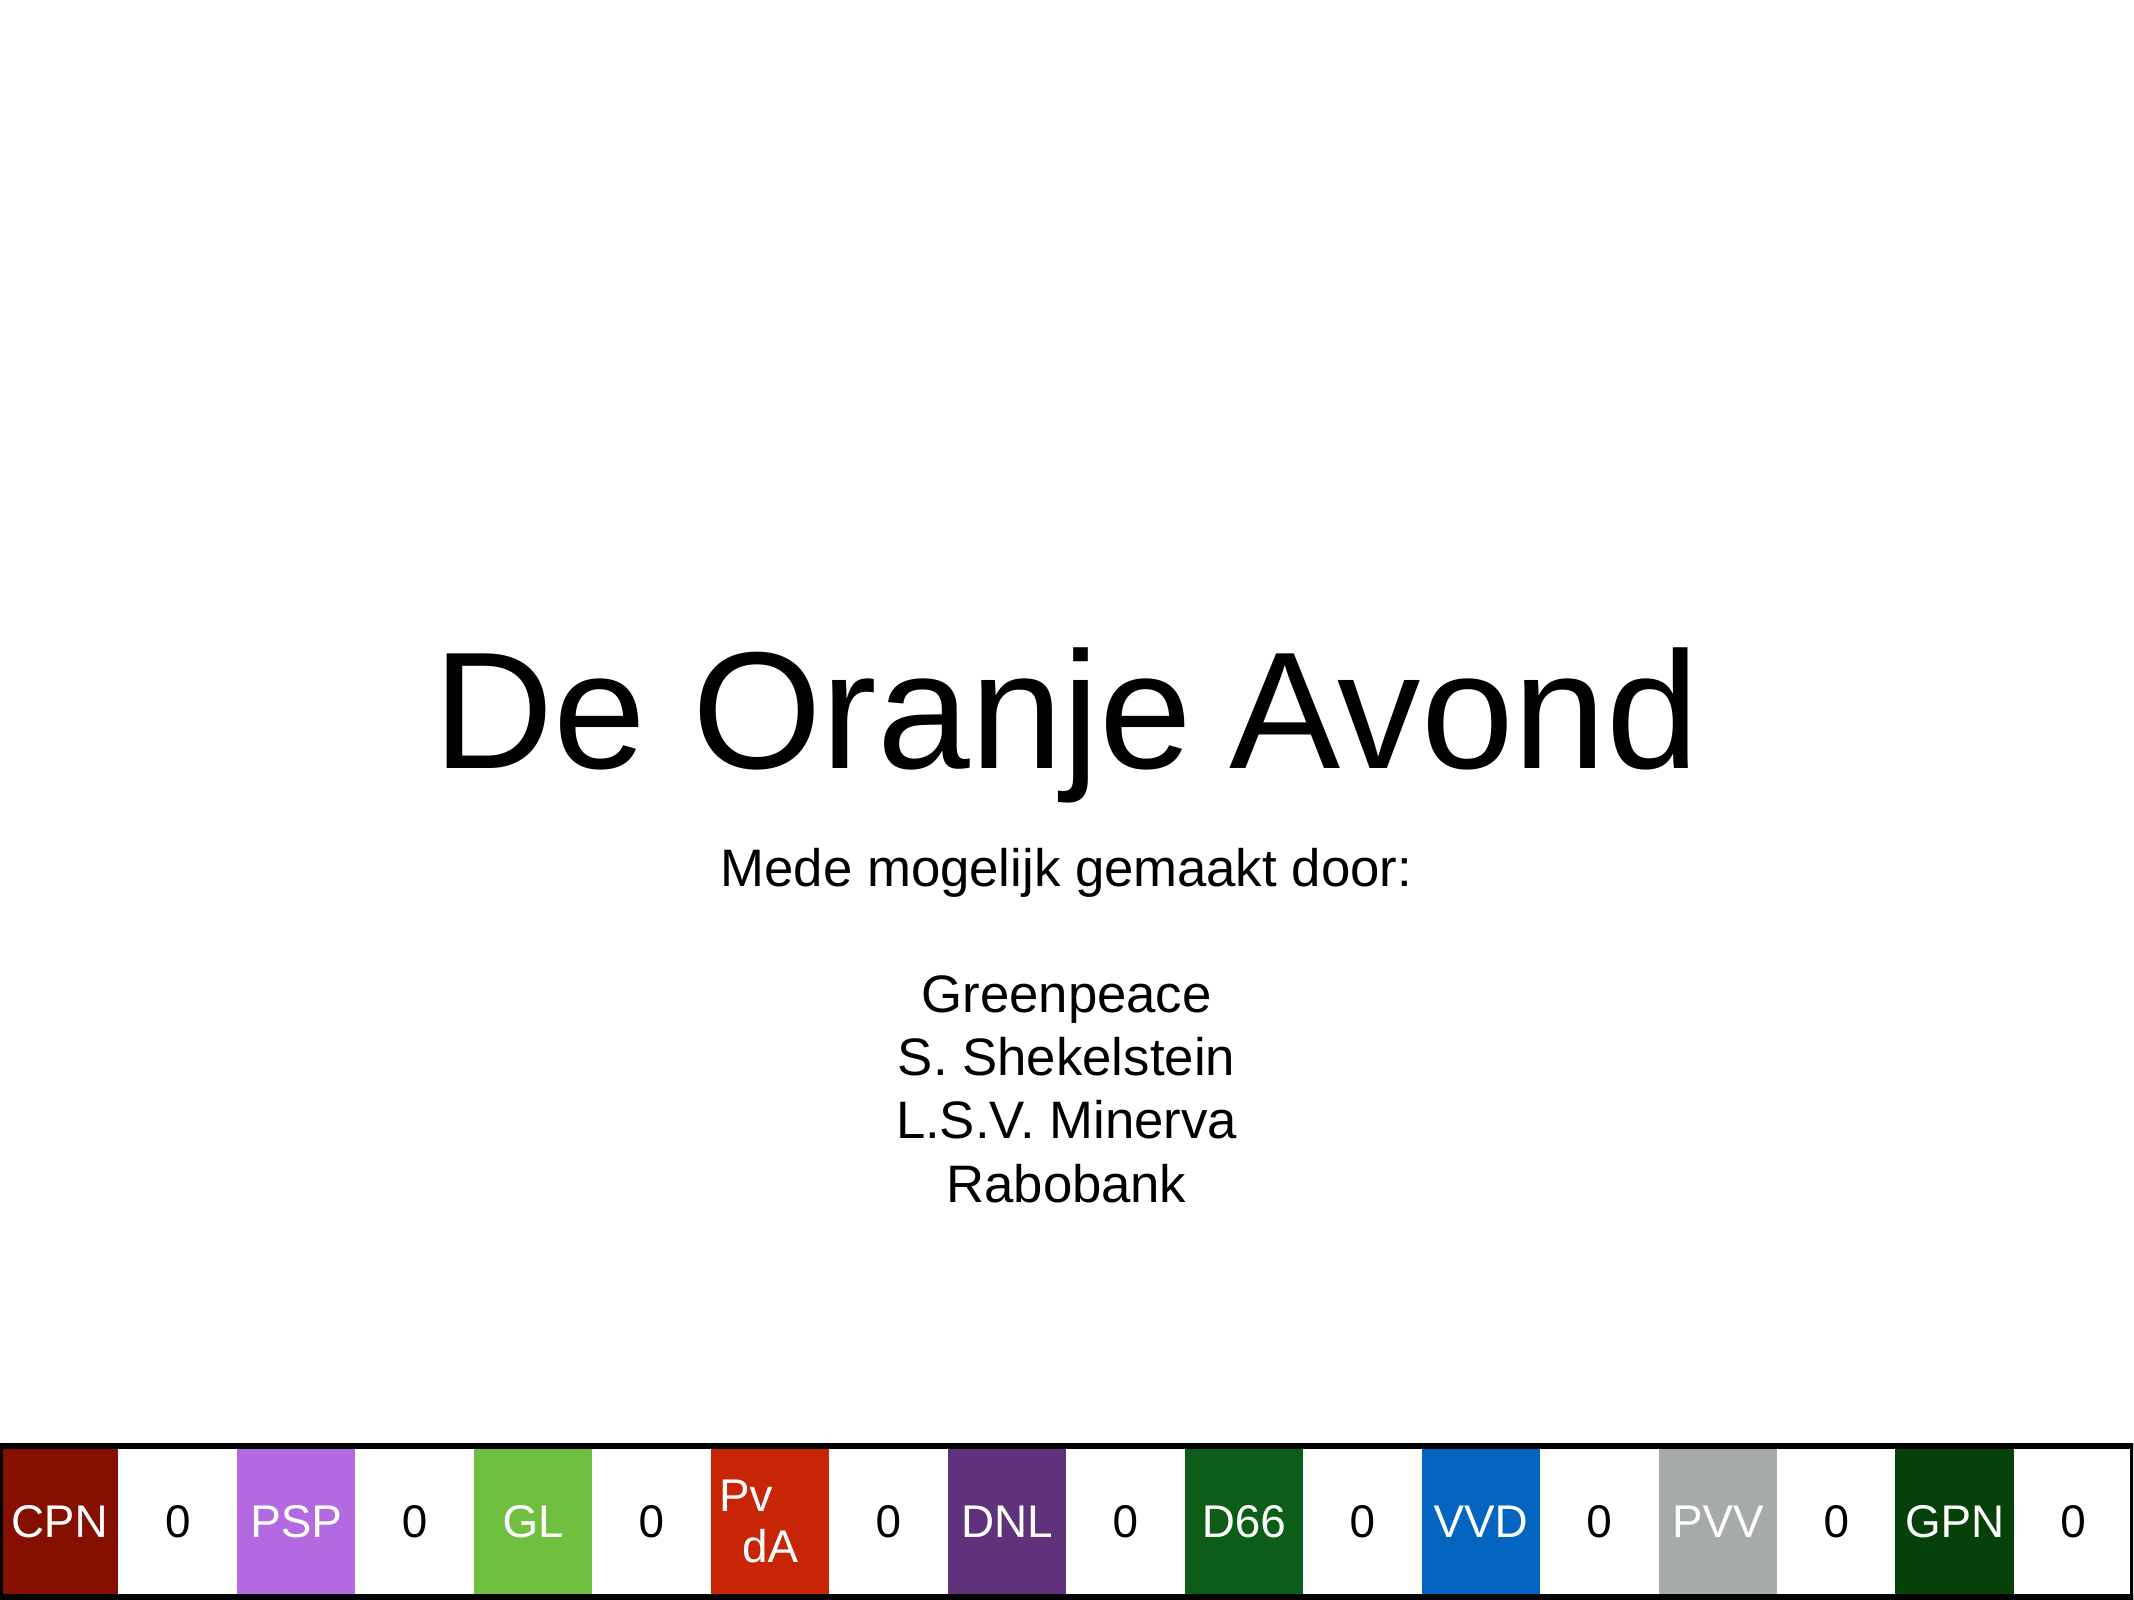

# De Oranje Avond
Mede mogelijk gemaakt door:

Greenpeace
S. Shekelstein
L.S.V. Minerva
Rabobank
| CPN | 0 | PSP | 0 | GL | 0 | Pv dA | 0 | DNL | 0 | D66 | 0 | VVD | 0 | PVV | 0 | GPN | 0 |
| --- | --- | --- | --- | --- | --- | --- | --- | --- | --- | --- | --- | --- | --- | --- | --- | --- | --- |